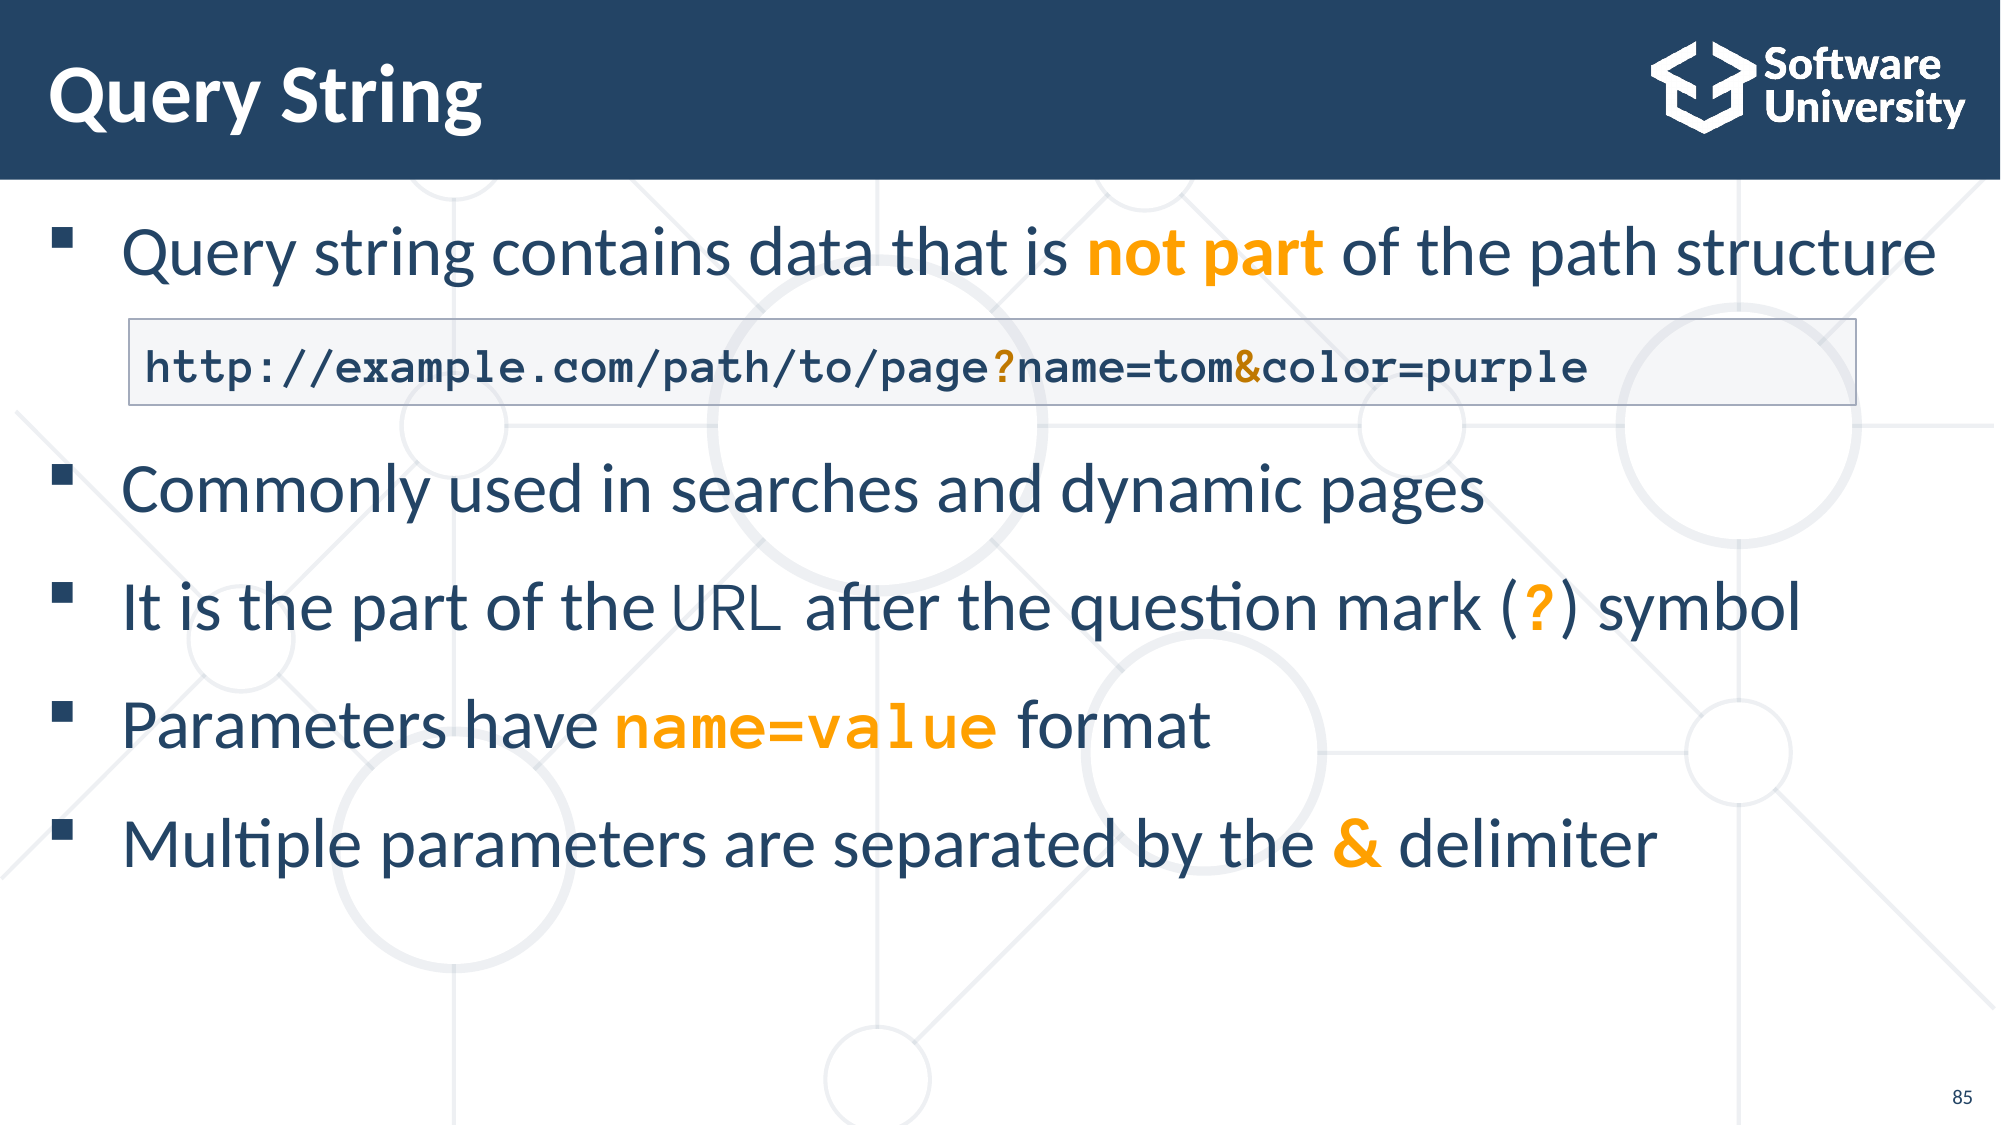

# Query String
Query string contains data that is not part of the path structure

Commonly used in searches and dynamic pages
It is the part of the URL after the question mark (?) symbol
Parameters have name=value format
Multiple parameters are separated by the & delimiter
http://example.com/path/to/page?name=tom&color=purple
85